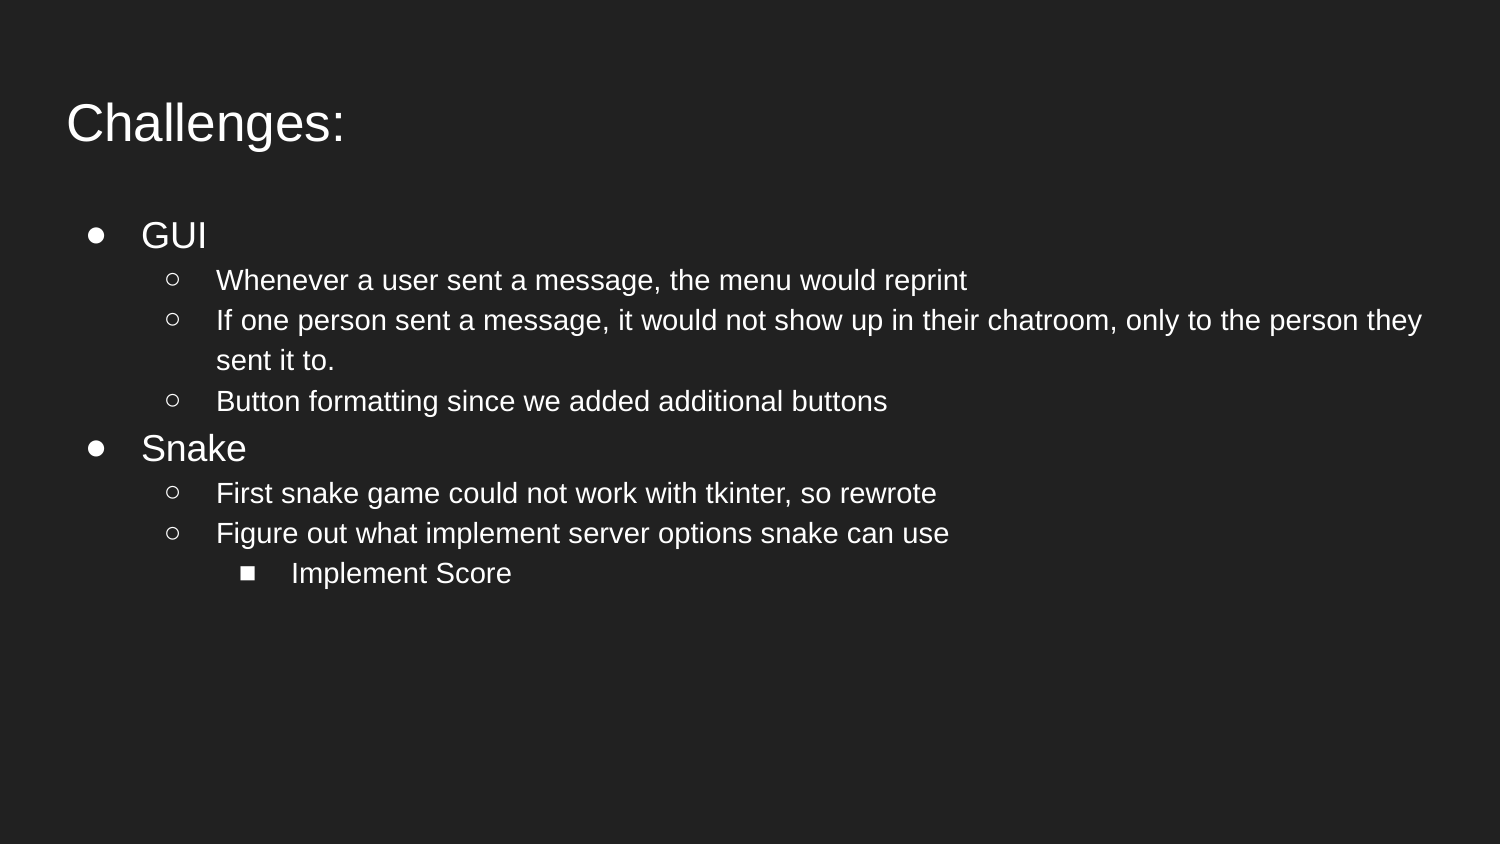

# Challenges:
GUI
Whenever a user sent a message, the menu would reprint
If one person sent a message, it would not show up in their chatroom, only to the person they sent it to.
Button formatting since we added additional buttons
Snake
First snake game could not work with tkinter, so rewrote
Figure out what implement server options snake can use
Implement Score